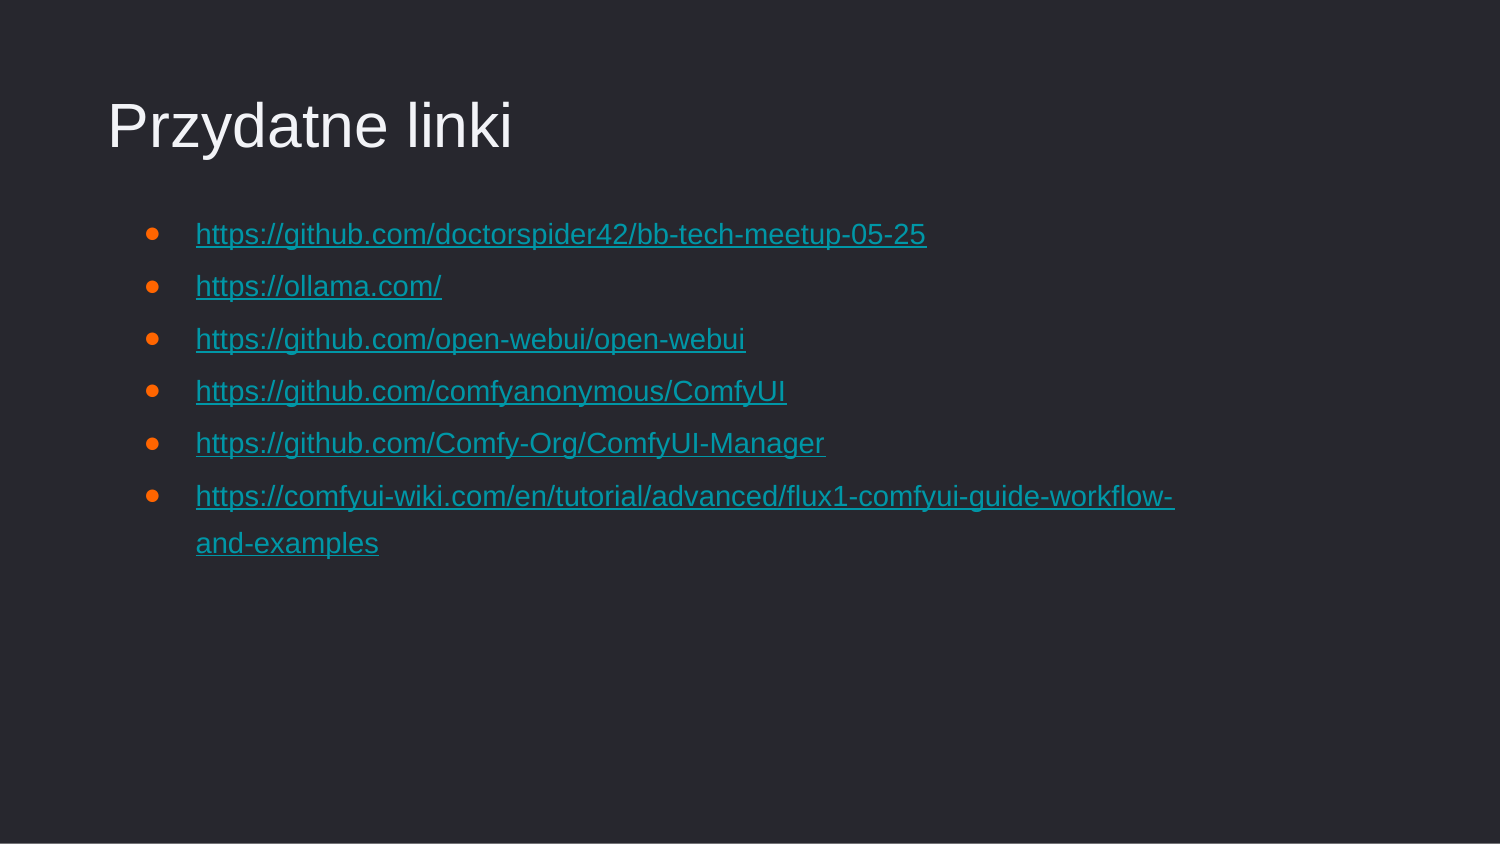

Przydatne linki
https://github.com/doctorspider42/bb-tech-meetup-05-25
https://ollama.com/
https://github.com/open-webui/open-webui
https://github.com/comfyanonymous/ComfyUI
https://github.com/Comfy-Org/ComfyUI-Manager
https://comfyui-wiki.com/en/tutorial/advanced/flux1-comfyui-guide-workflow-and-examples